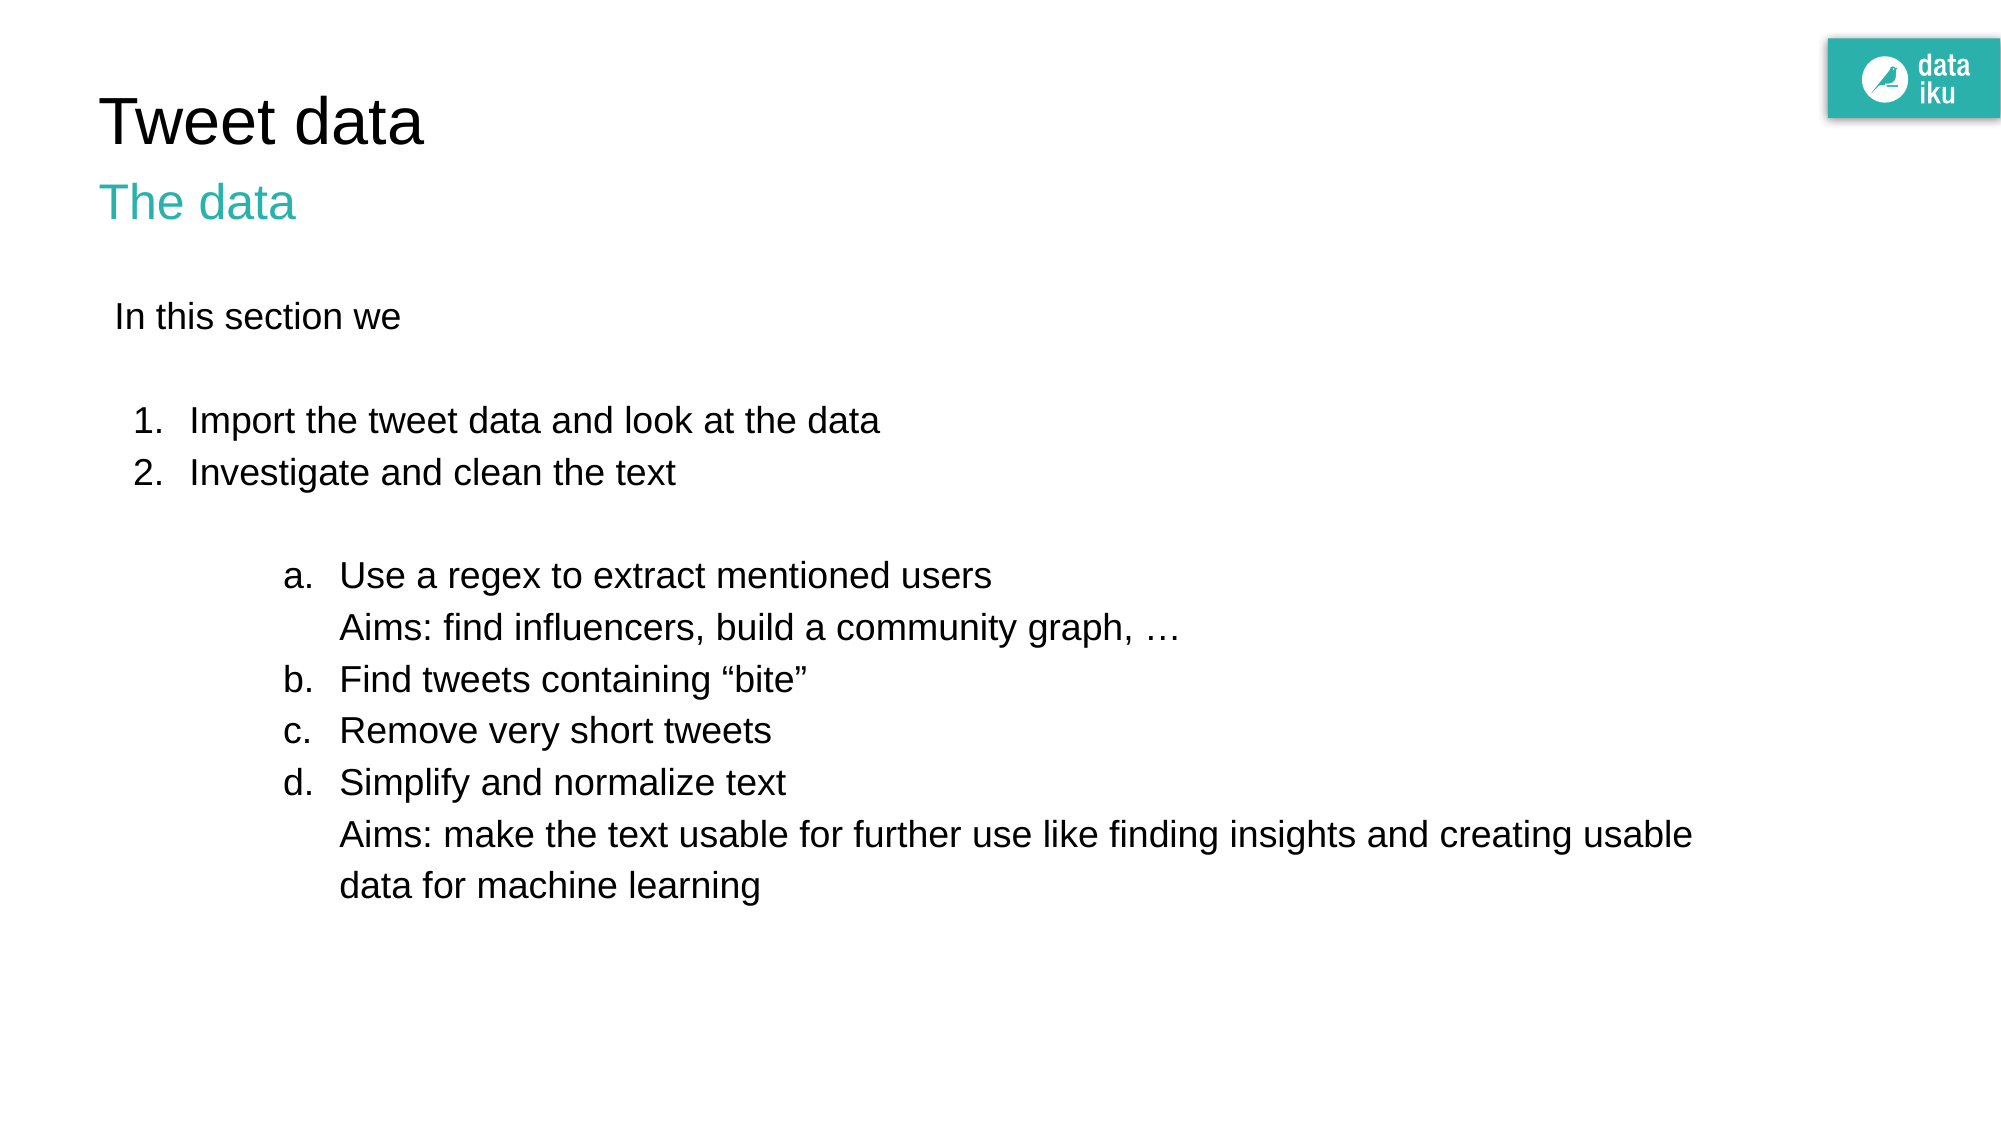

# Tweet data
The data

In this section we

Import the tweet data and look at the data
Investigate and clean the text
Use a regex to extract mentioned users
Aims: find influencers, build a community graph, …
Find tweets containing “bite”
Remove very short tweets
Simplify and normalize text
Aims: make the text usable for further use like finding insights and creating usable data for machine learning